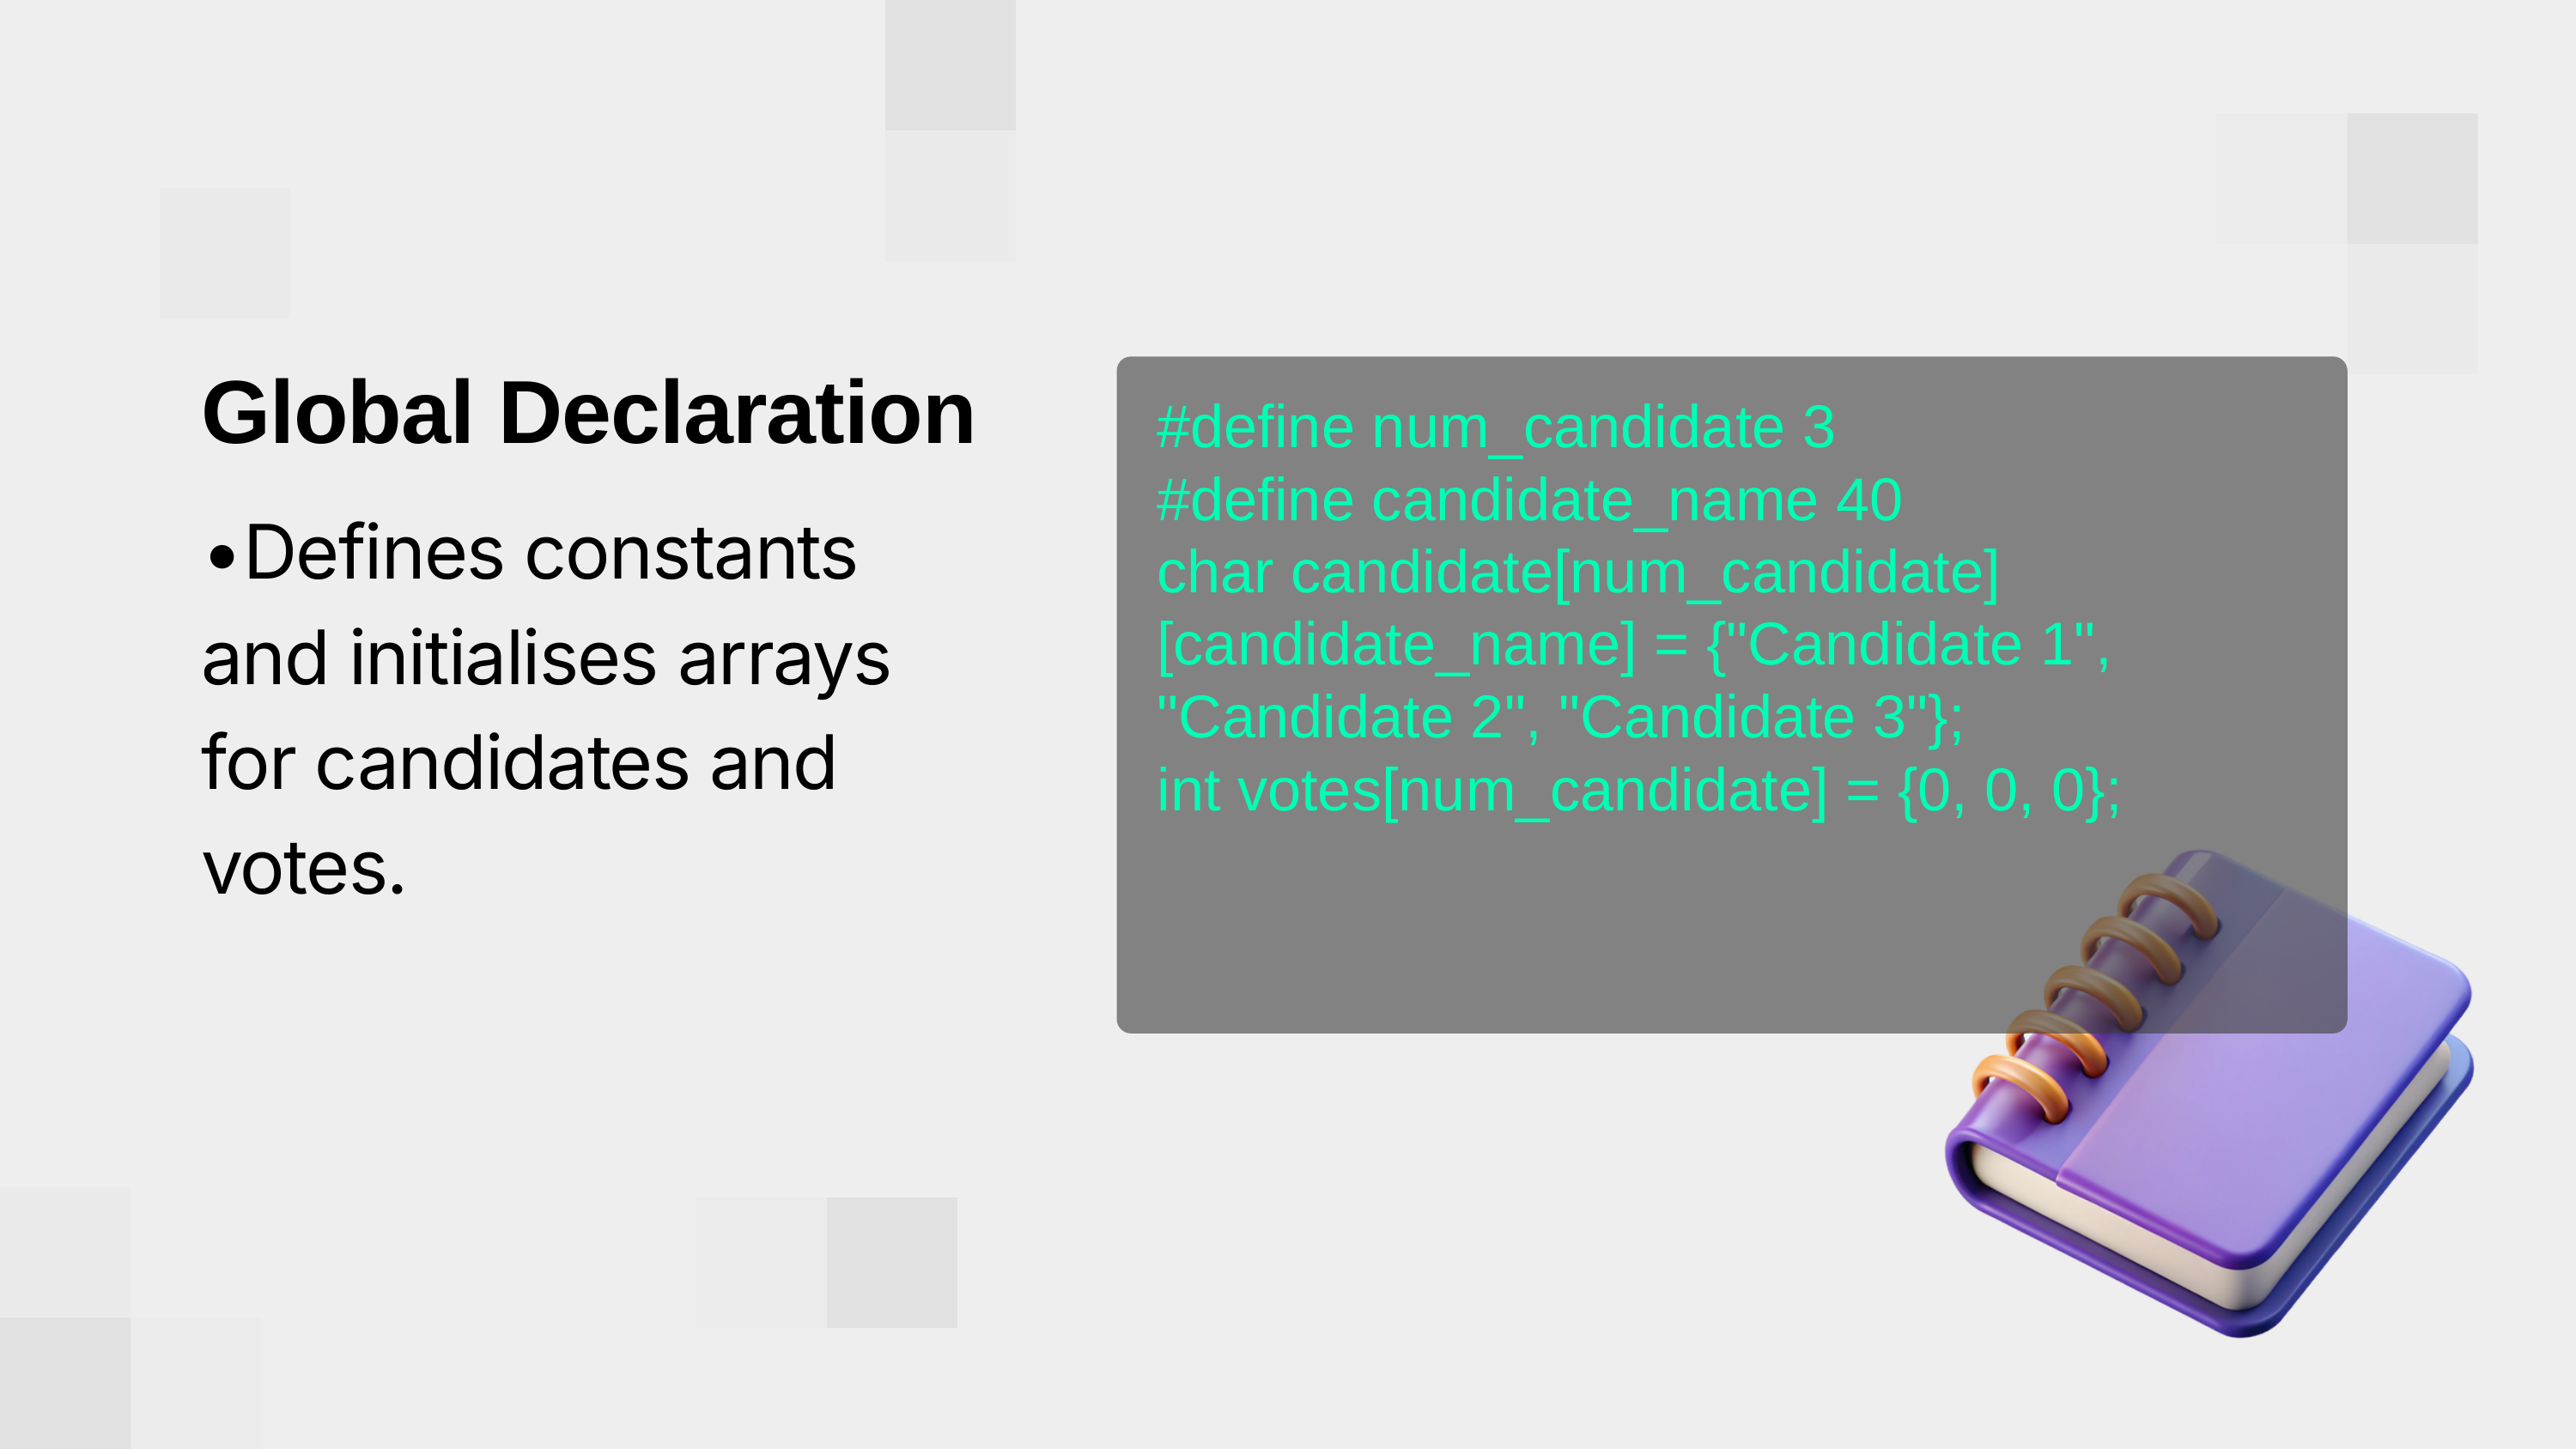

#define num_candidate 3
#define candidate_name 40
char candidate[num_candidate][candidate_name] = {"Candidate 1", "Candidate 2", "Candidate 3"};
int votes[num_candidate] = {0, 0, 0};

Global Declaration
•Defines constants and initialises arrays for candidates and votes.